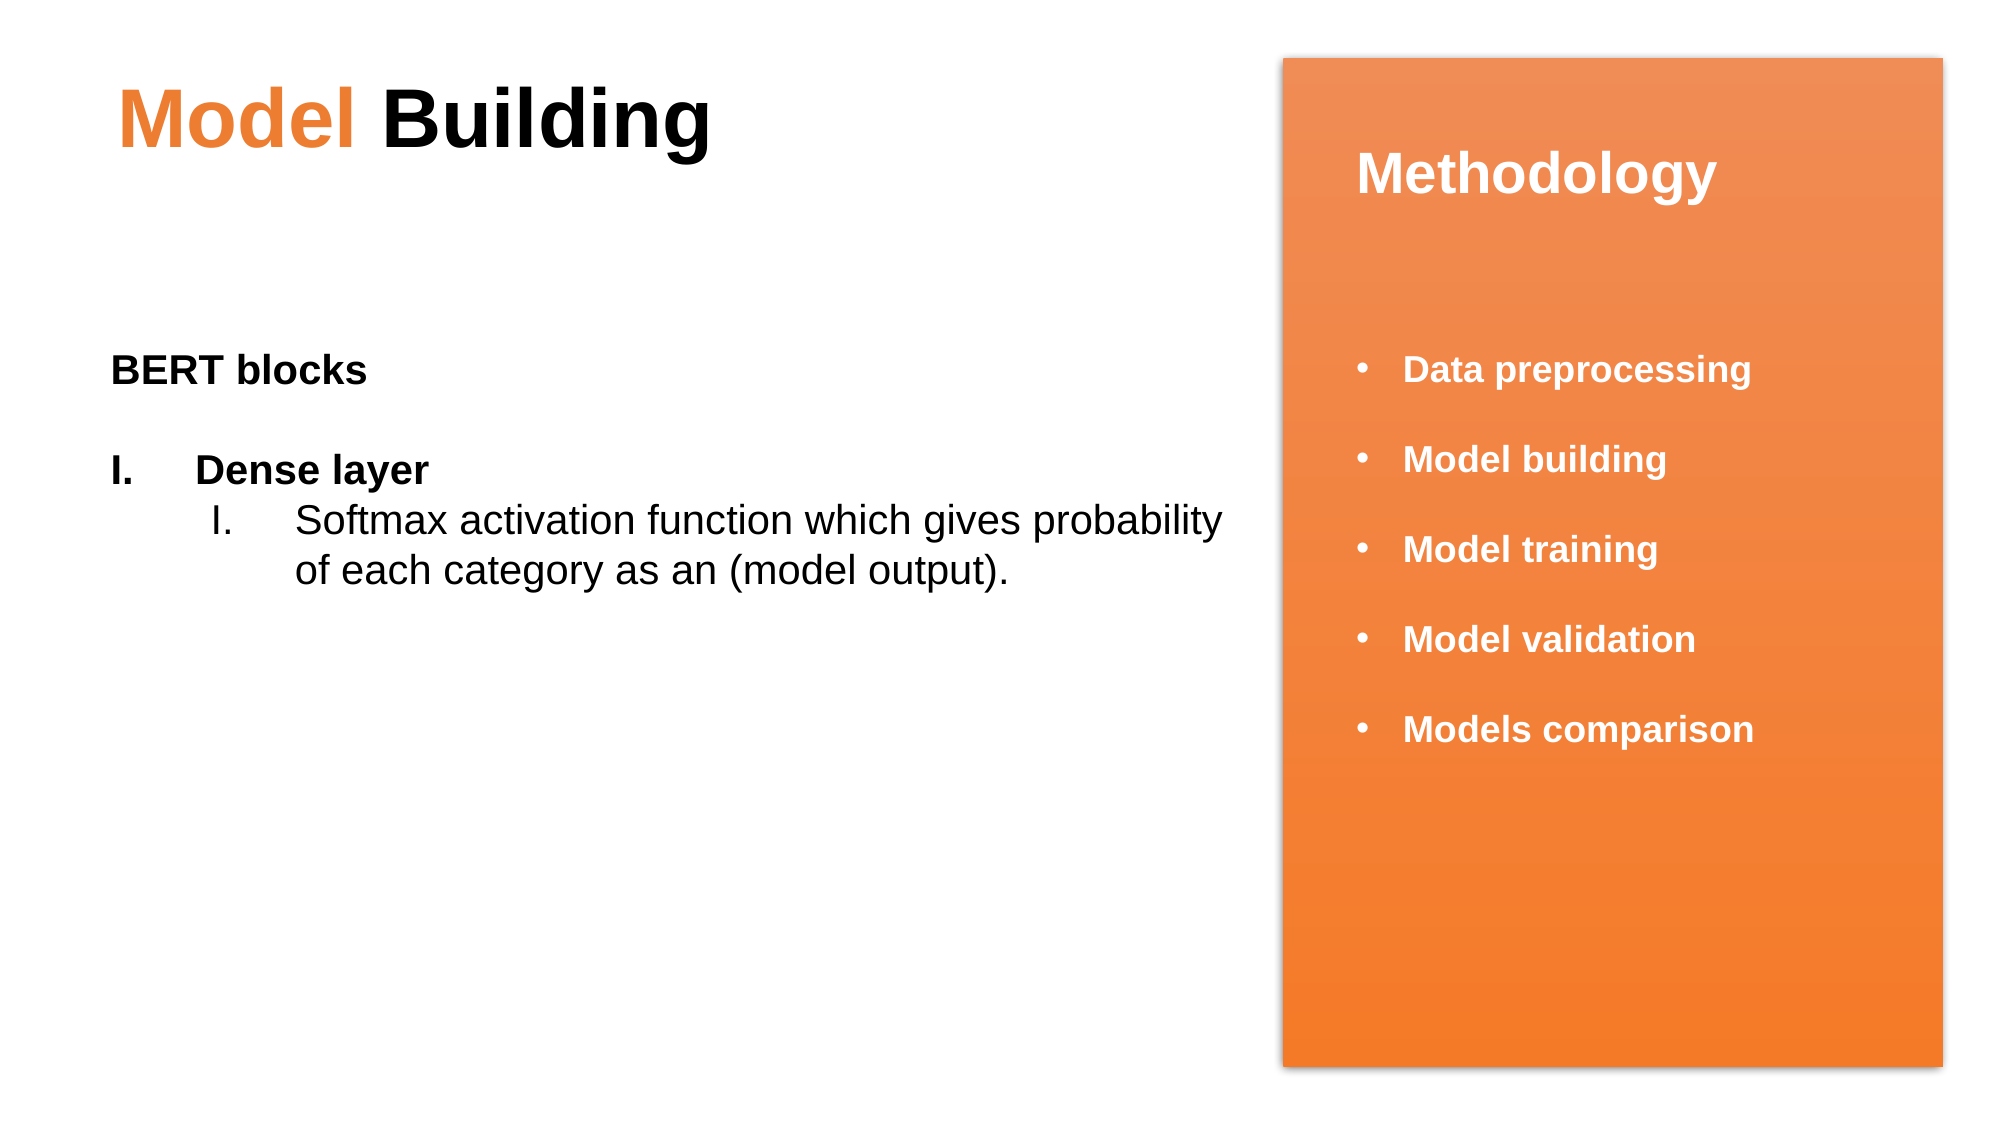

Methodology

Data preprocessing

Model building

Model training

Model validation

Models comparison

# Model Building
BERT blocks

Dense layer
Softmax activation function which gives probability of each category as an (model output).